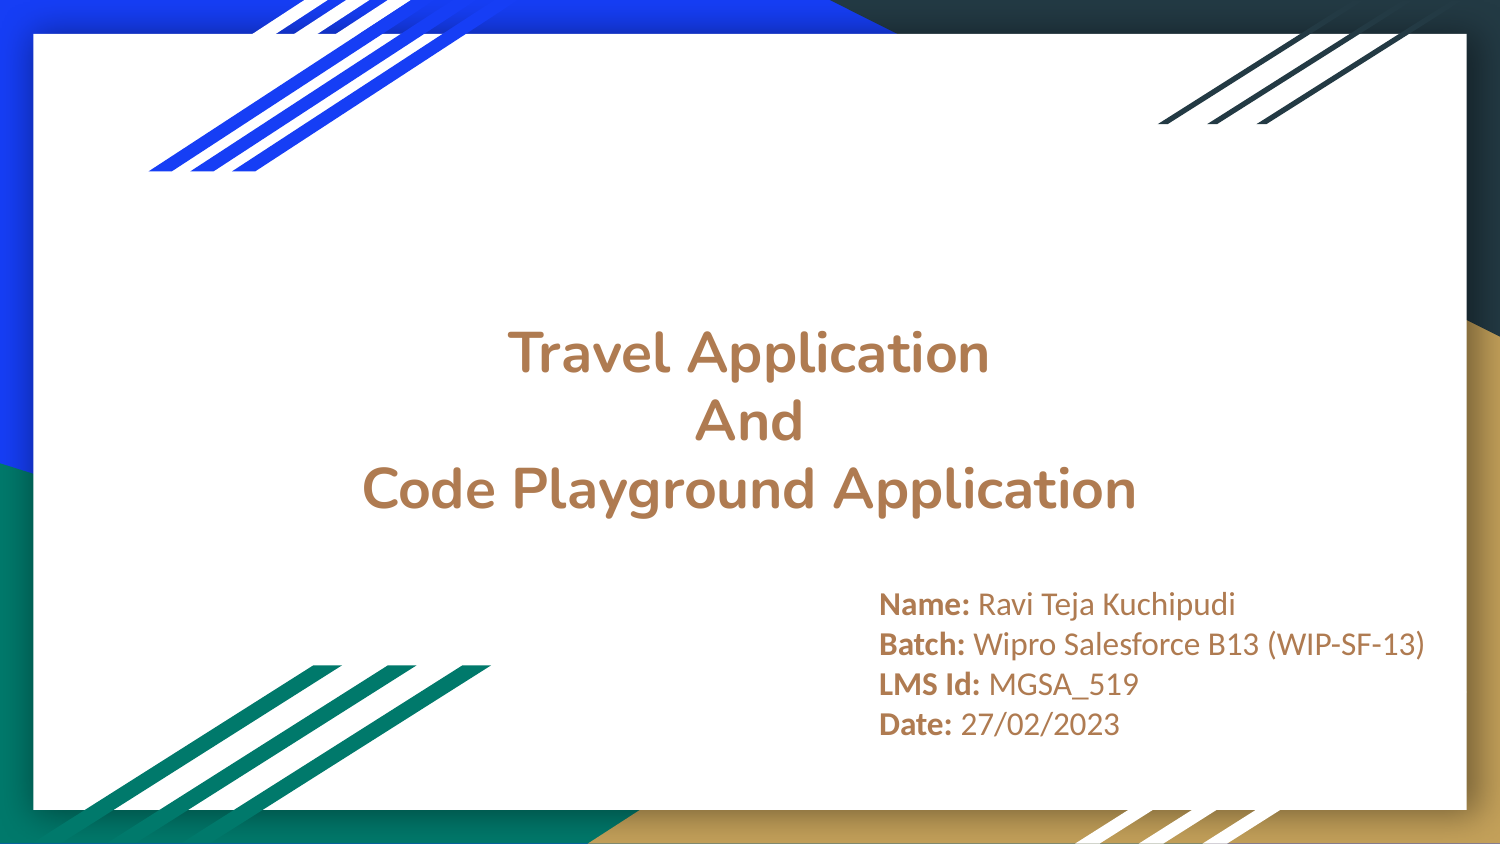

# Travel Application
And
Code Playground Application
Name: Ravi Teja Kuchipudi
Batch: Wipro Salesforce B13 (WIP-SF-13)
LMS Id: MGSA_519
Date: 27/02/2023